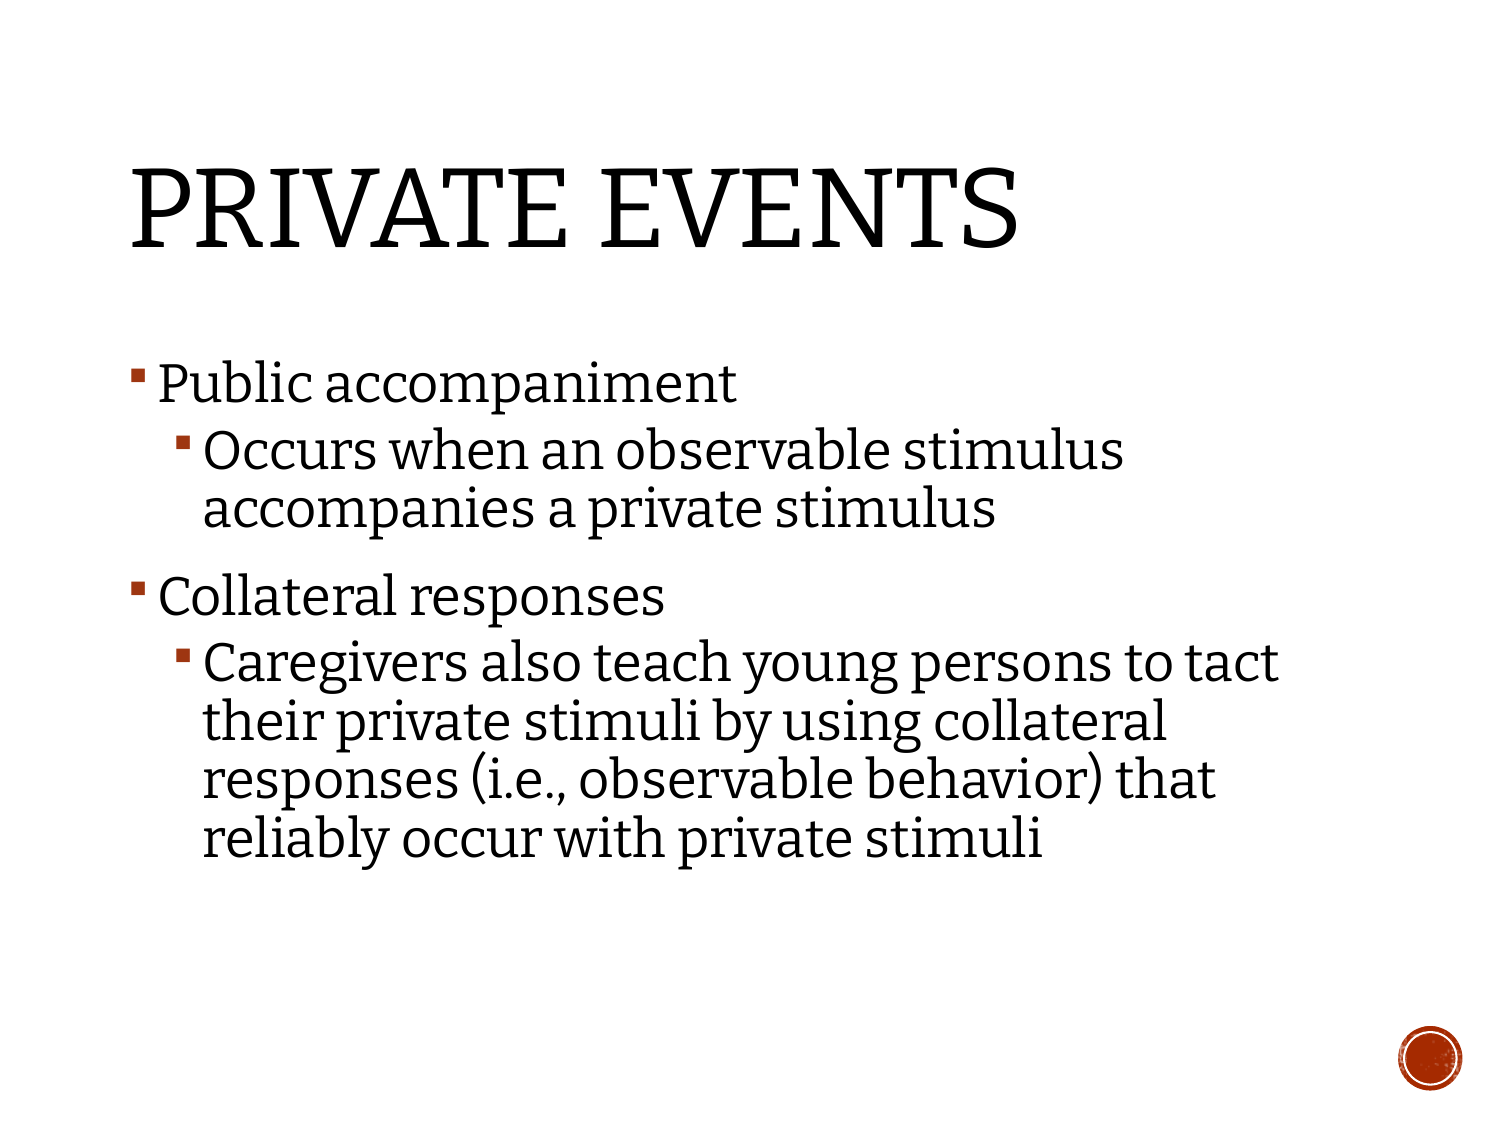

# Private Events
Public accompaniment
Occurs when an observable stimulus accompanies a private stimulus
Collateral responses
Caregivers also teach young persons to tact their private stimuli by using collateral responses (i.e., observable behavior) that reliably occur with private stimuli